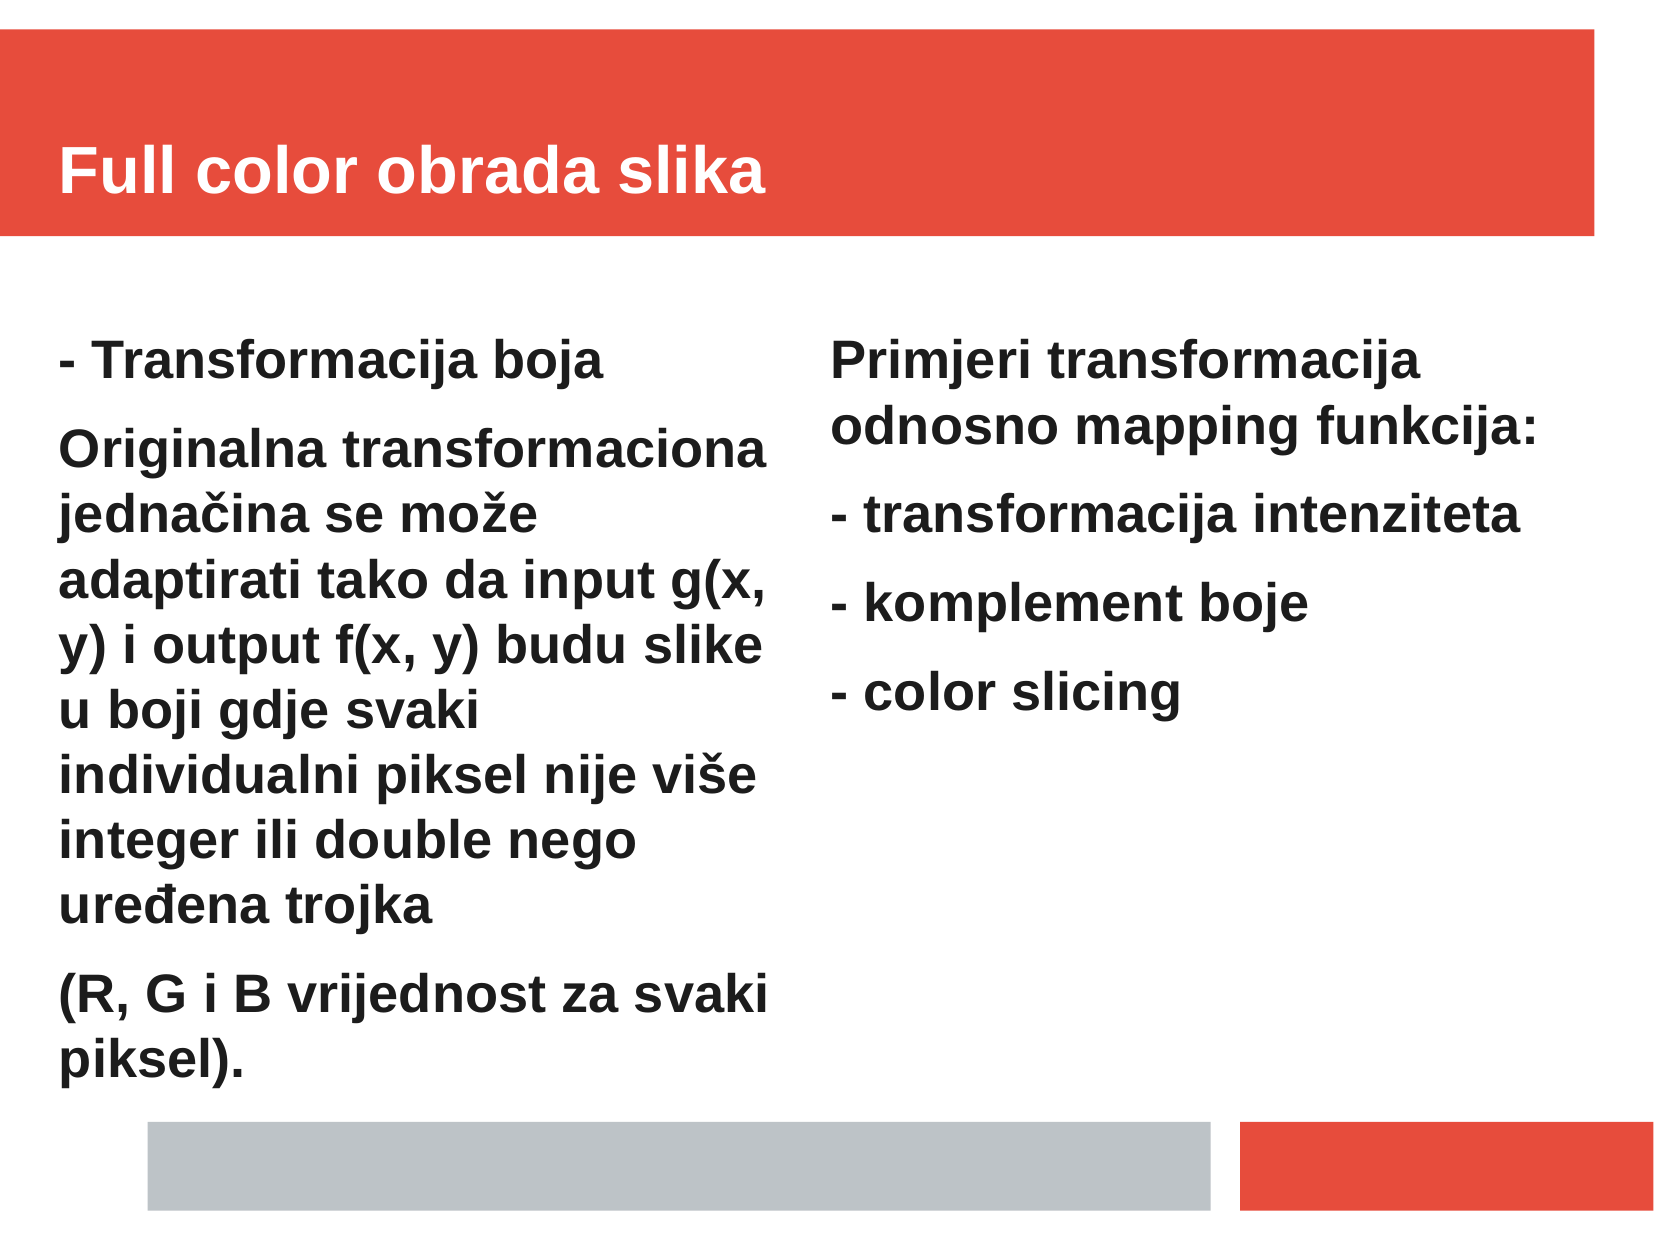

Full color obrada slika
- Transformacija boja
Originalna transformaciona jednačina se može adaptirati tako da input g(x, y) i output f(x, y) budu slike u boji gdje svaki individualni piksel nije više integer ili double nego uređena trojka
(R, G i B vrijednost za svaki piksel).
Primjeri transformacija odnosno mapping funkcija:
- transformacija intenziteta
- komplement boje
- color slicing